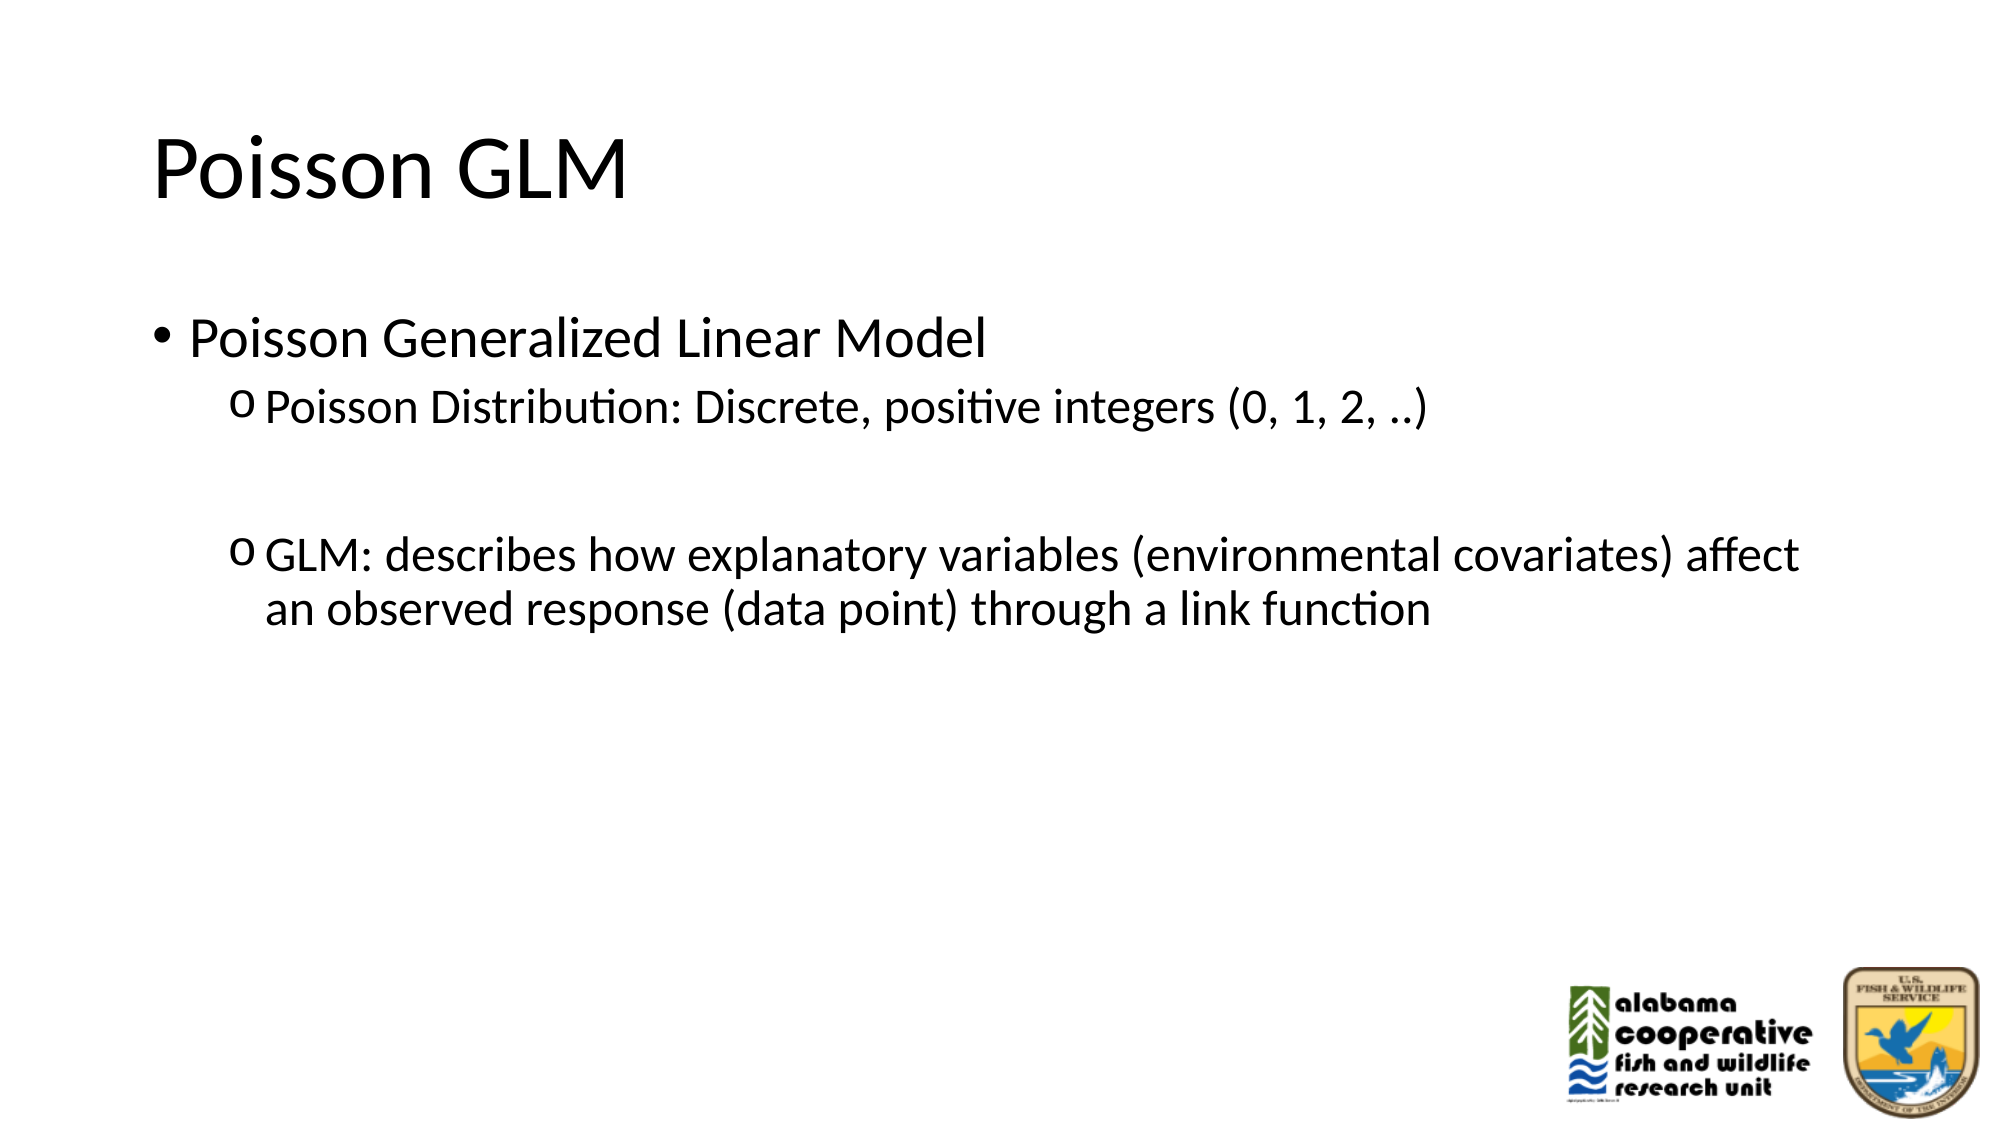

# Poisson GLM
Poisson Generalized Linear Model
Poisson Distribution: Discrete, positive integers (0, 1, 2, ..)

GLM: describes how explanatory variables (environmental covariates) affect an observed response (data point) through a link function